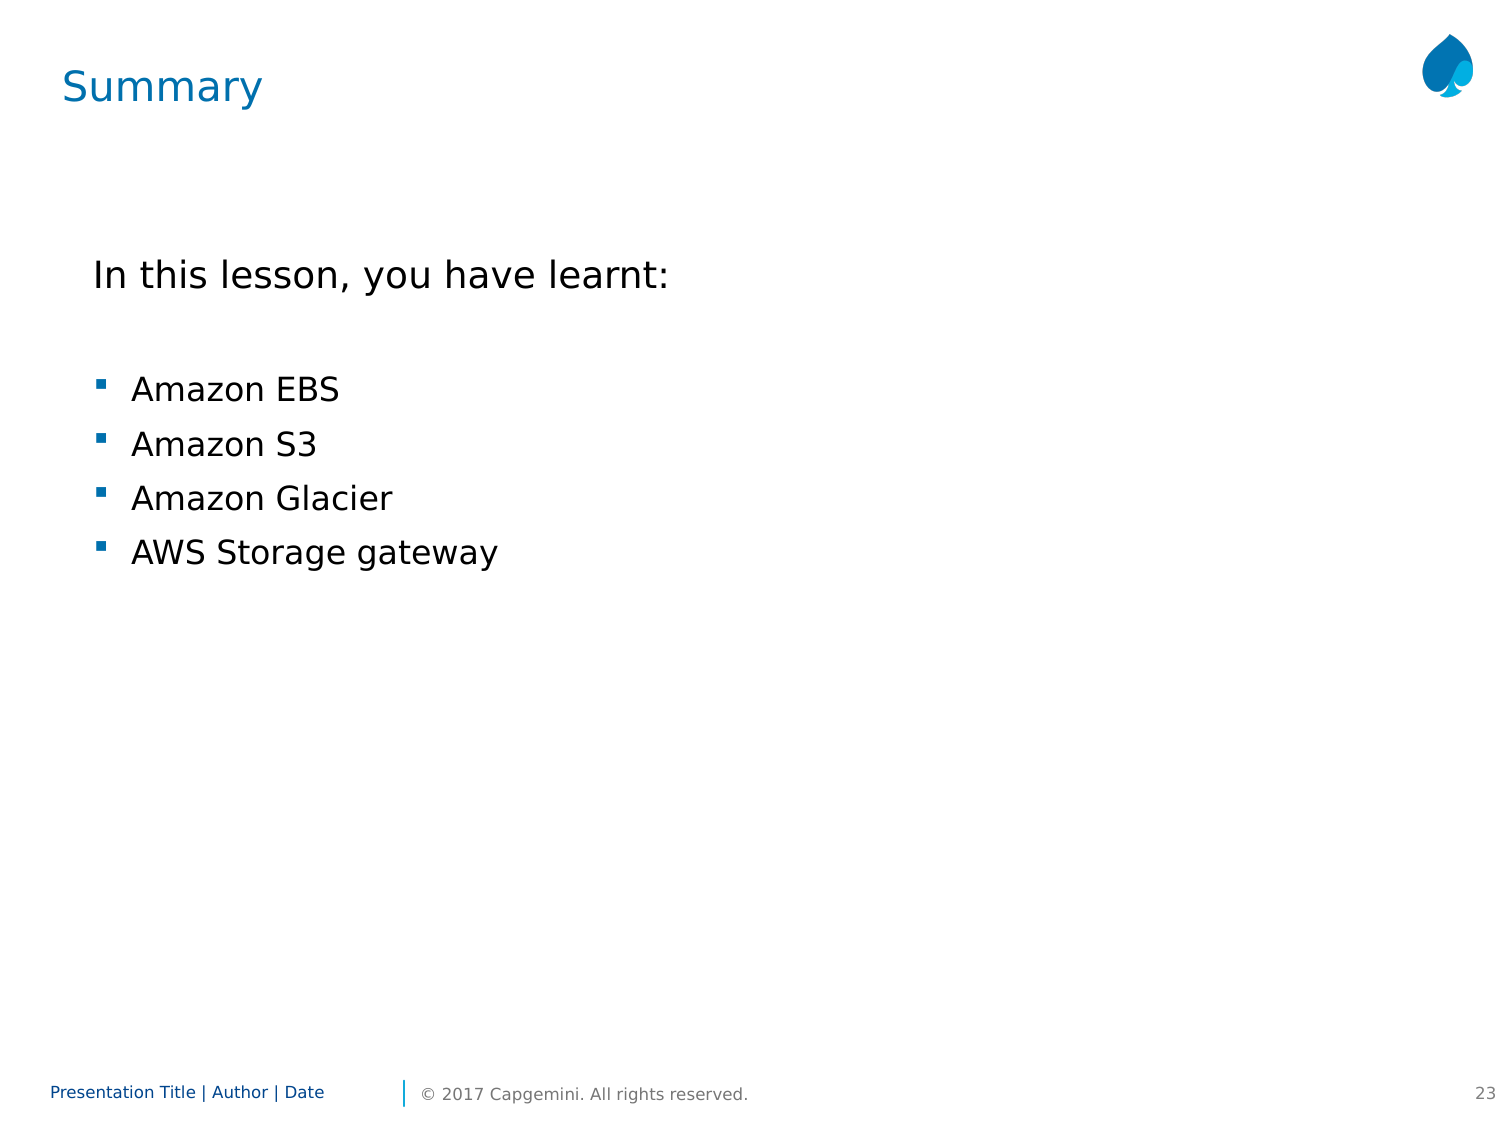

Summary
In this lesson, you have learnt:

Amazon EBS
Amazon S3
Amazon Glacier
AWS Storage gateway